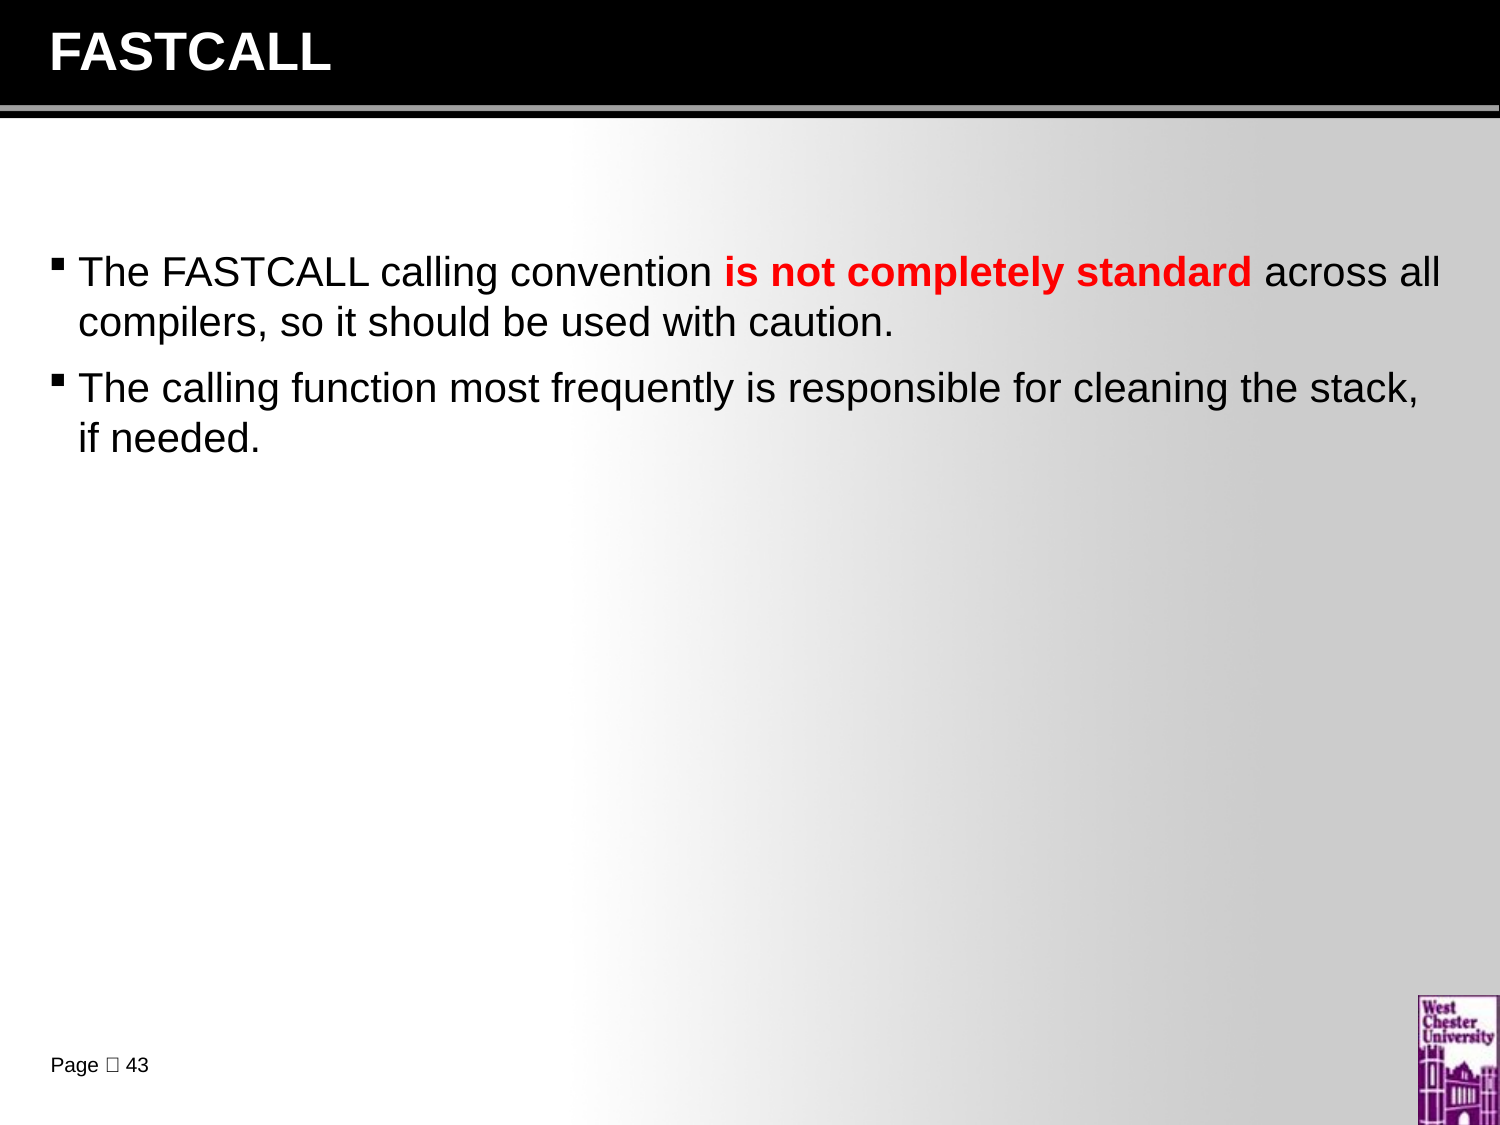

# FASTCALL
The FASTCALL calling convention is not completely standard across all compilers, so it should be used with caution.
The calling function most frequently is responsible for cleaning the stack, if needed.